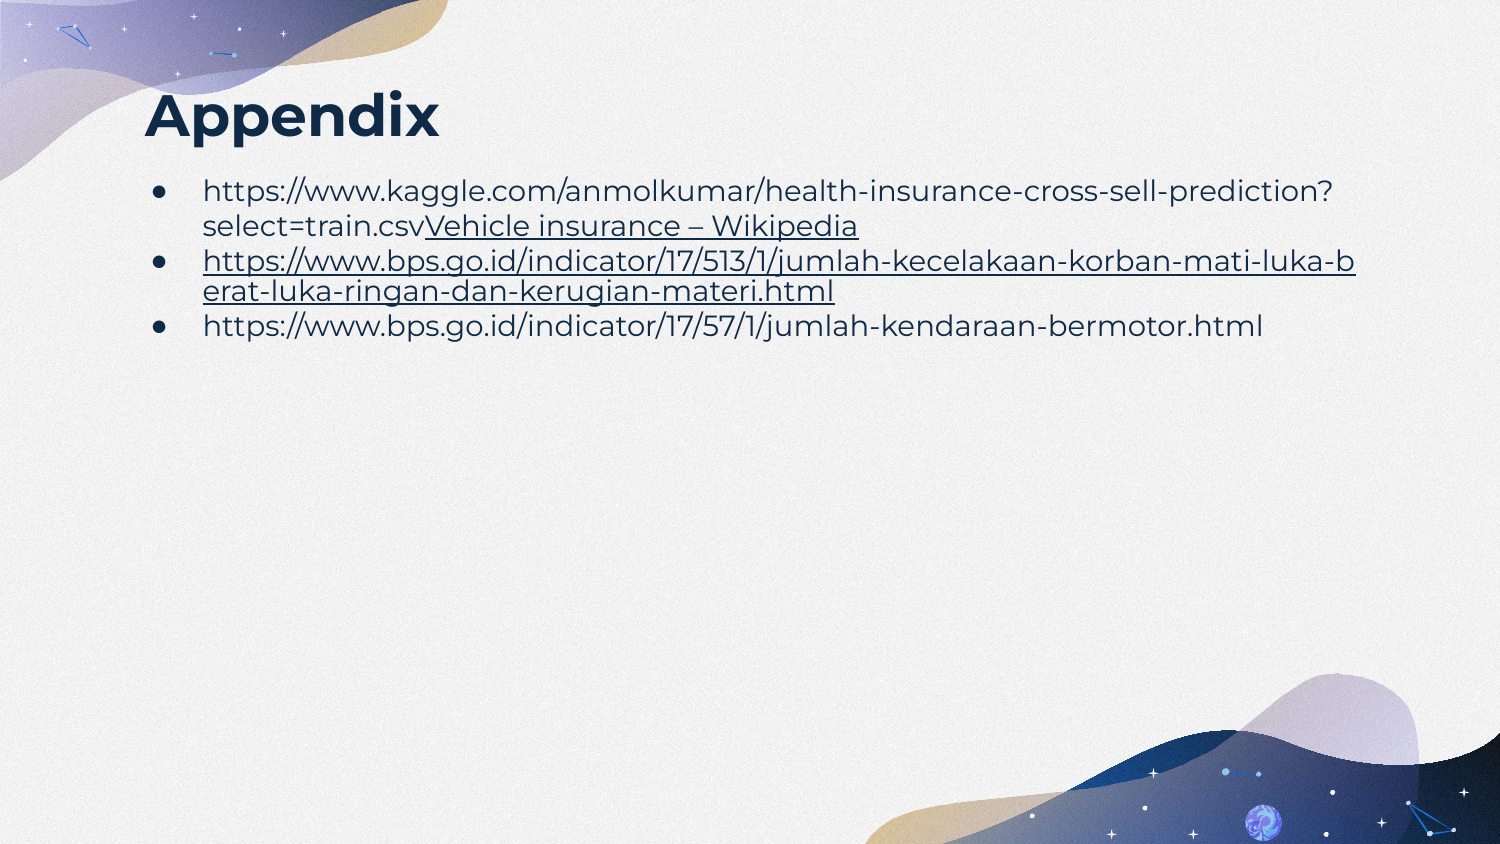

# Appendix
https://www.kaggle.com/anmolkumar/health-insurance-cross-sell-prediction?select=train.csvVehicle insurance – Wikipedia
https://www.bps.go.id/indicator/17/513/1/jumlah-kecelakaan-korban-mati-luka-berat-luka-ringan-dan-kerugian-materi.html
https://www.bps.go.id/indicator/17/57/1/jumlah-kendaraan-bermotor.html